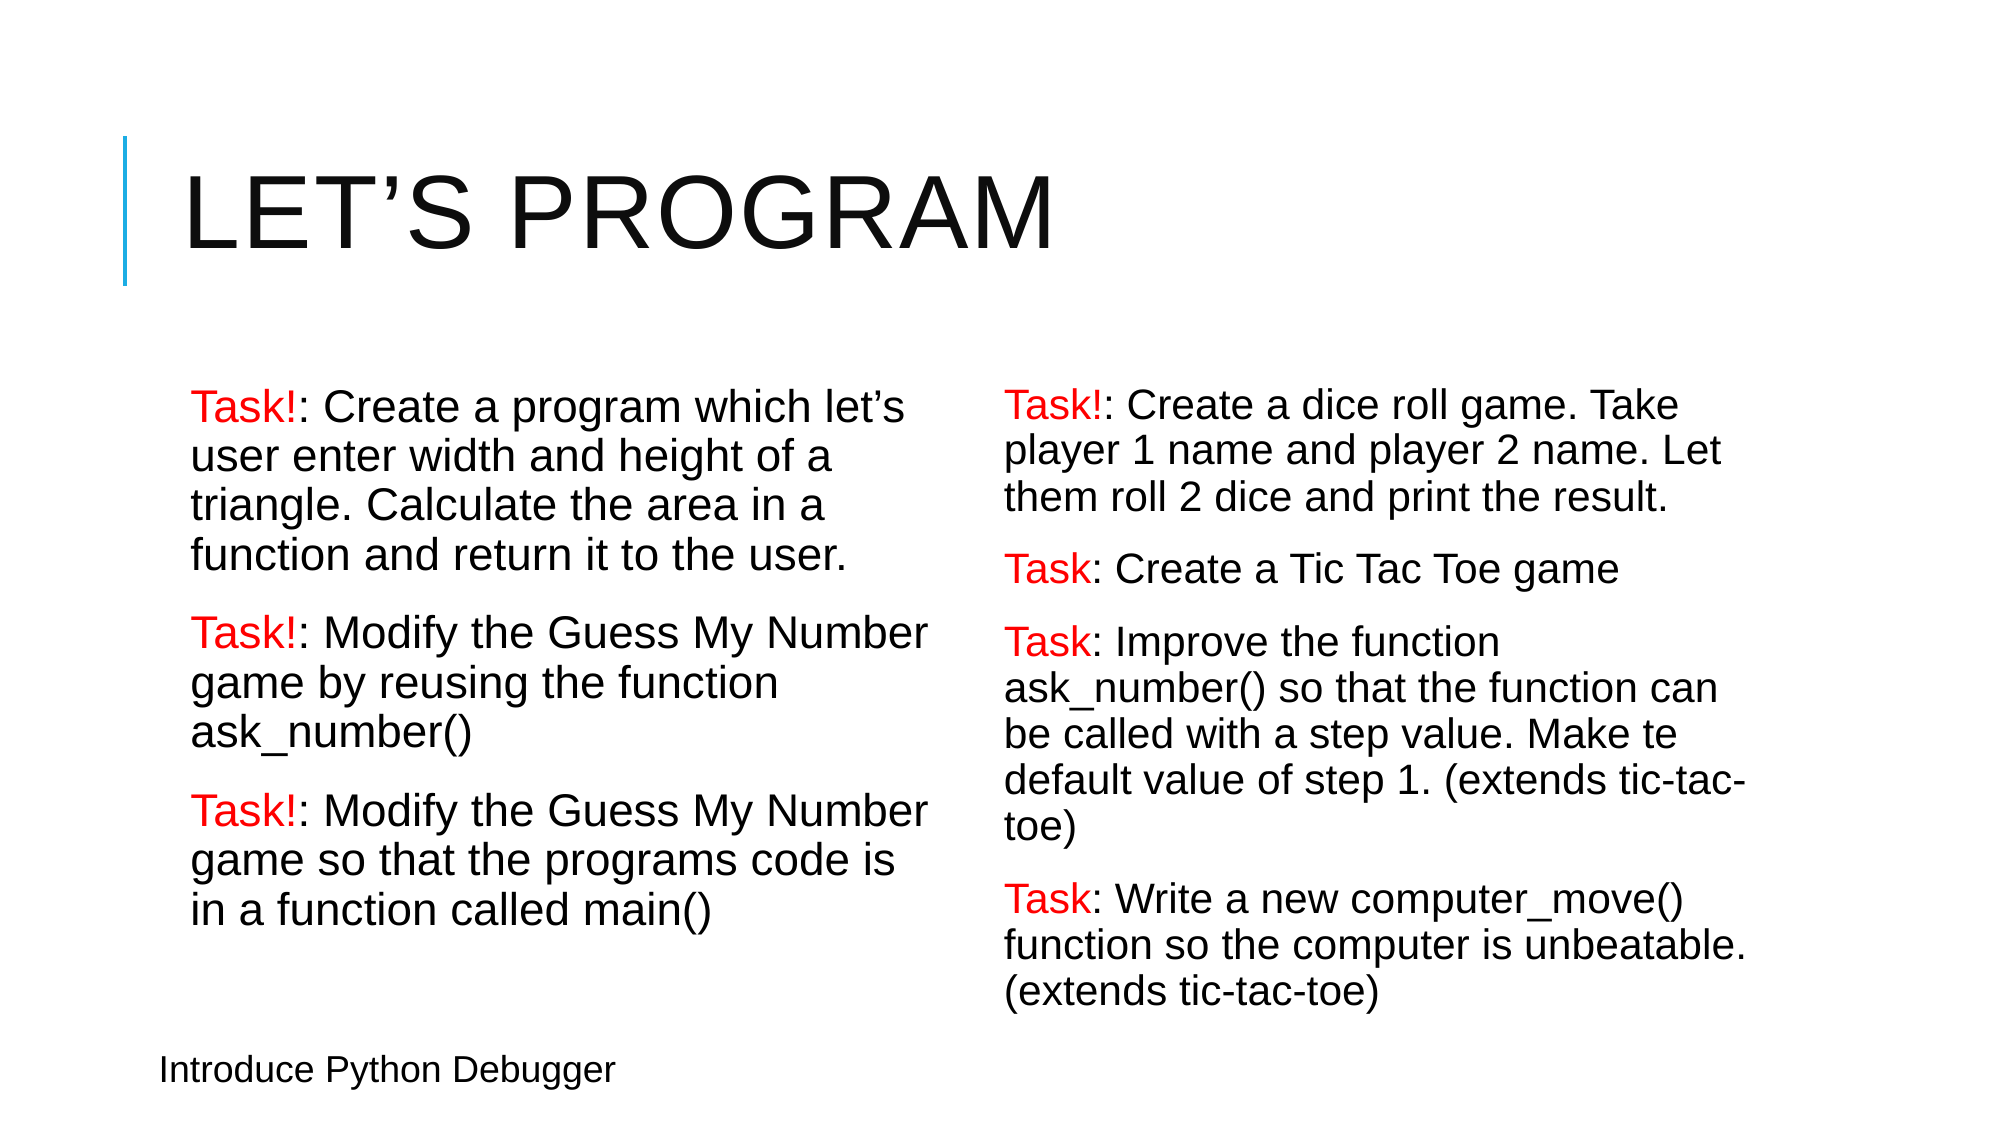

# Let’s program
Task!: Create a program which let’s user enter width and height of a triangle. Calculate the area in a function and return it to the user.
Task!: Modify the Guess My Number game by reusing the function ask_number()
Task!: Modify the Guess My Number game so that the programs code is in a function called main()

Task!: Create a dice roll game. Take player 1 name and player 2 name. Let them roll 2 dice and print the result.
Task: Create a Tic Tac Toe game
Task: Improve the function ask_number() so that the function can be called with a step value. Make te default value of step 1. (extends tic-tac-toe)
Task: Write a new computer_move() function so the computer is unbeatable. (extends tic-tac-toe)

Introduce Python Debugger